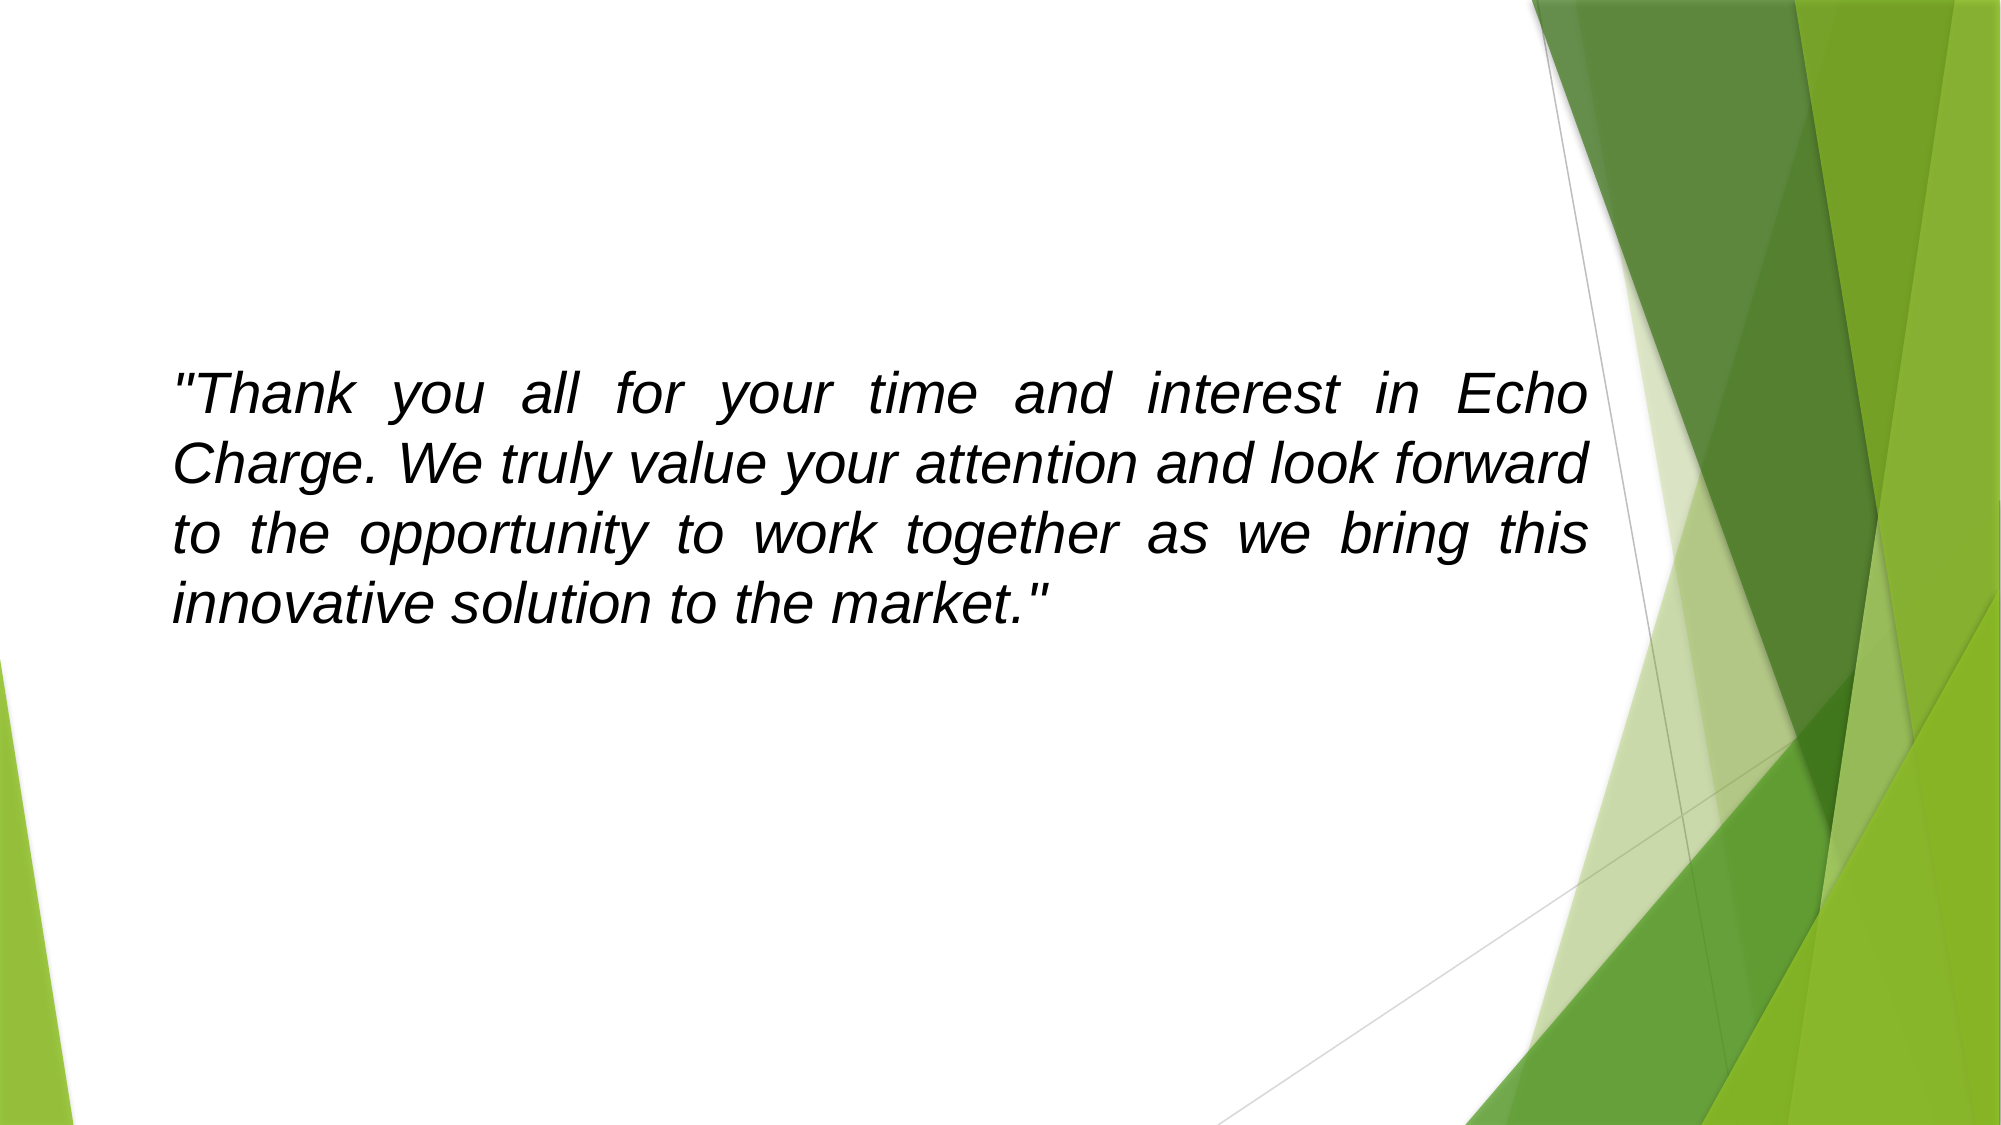

# "Thank you all for your time and interest in Echo Charge. We truly value your attention and look forward to the opportunity to work together as we bring this innovative solution to the market."